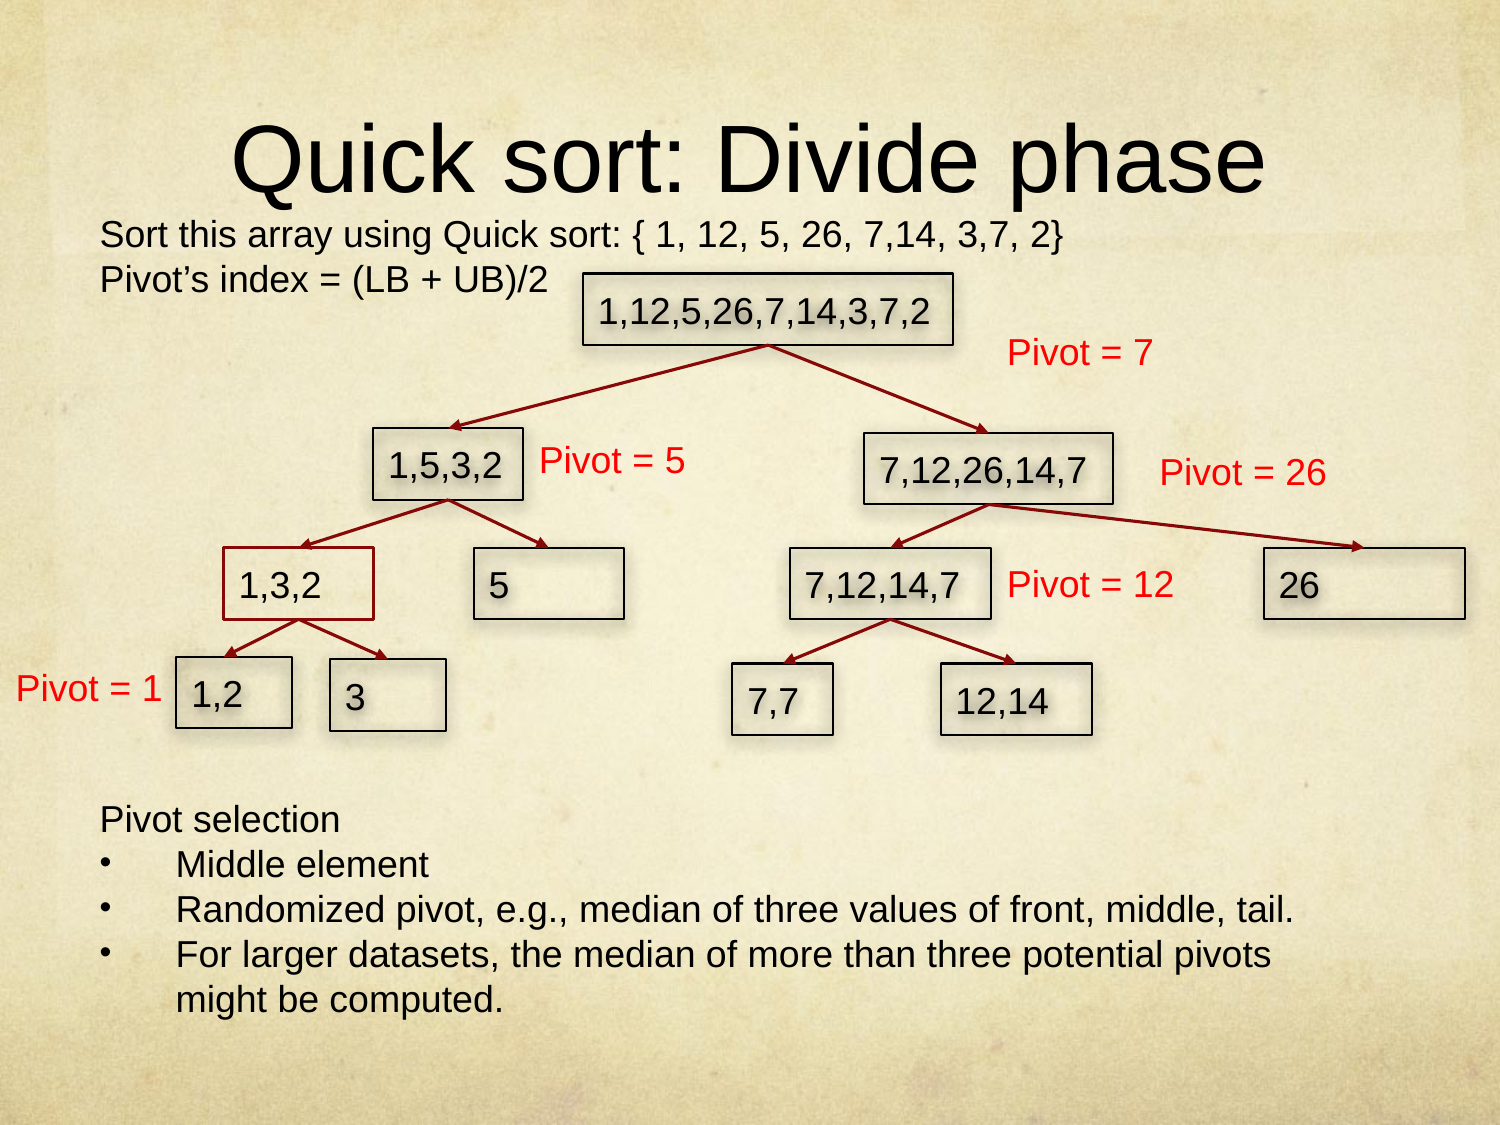

# Quick sort: Divide phase
Sort this array using Quick sort: { 1, 12, 5, 26, 7,14, 3,7, 2}
Pivot’s index = (LB + UB)/2

Pivot selection
Middle element
Randomized pivot, e.g., median of three values of front, middle, tail.
For larger datasets, the median of more than three potential pivots might be computed.
1,12,5,26,7,14,3,7,2
Pivot = 7
1,5,3,2
Pivot = 5
7,12,26,14,7
Pivot = 26
26
1,3,2
5
7,12,14,7
Pivot = 12
Pivot = 1
1,2
3
7,7
12,14